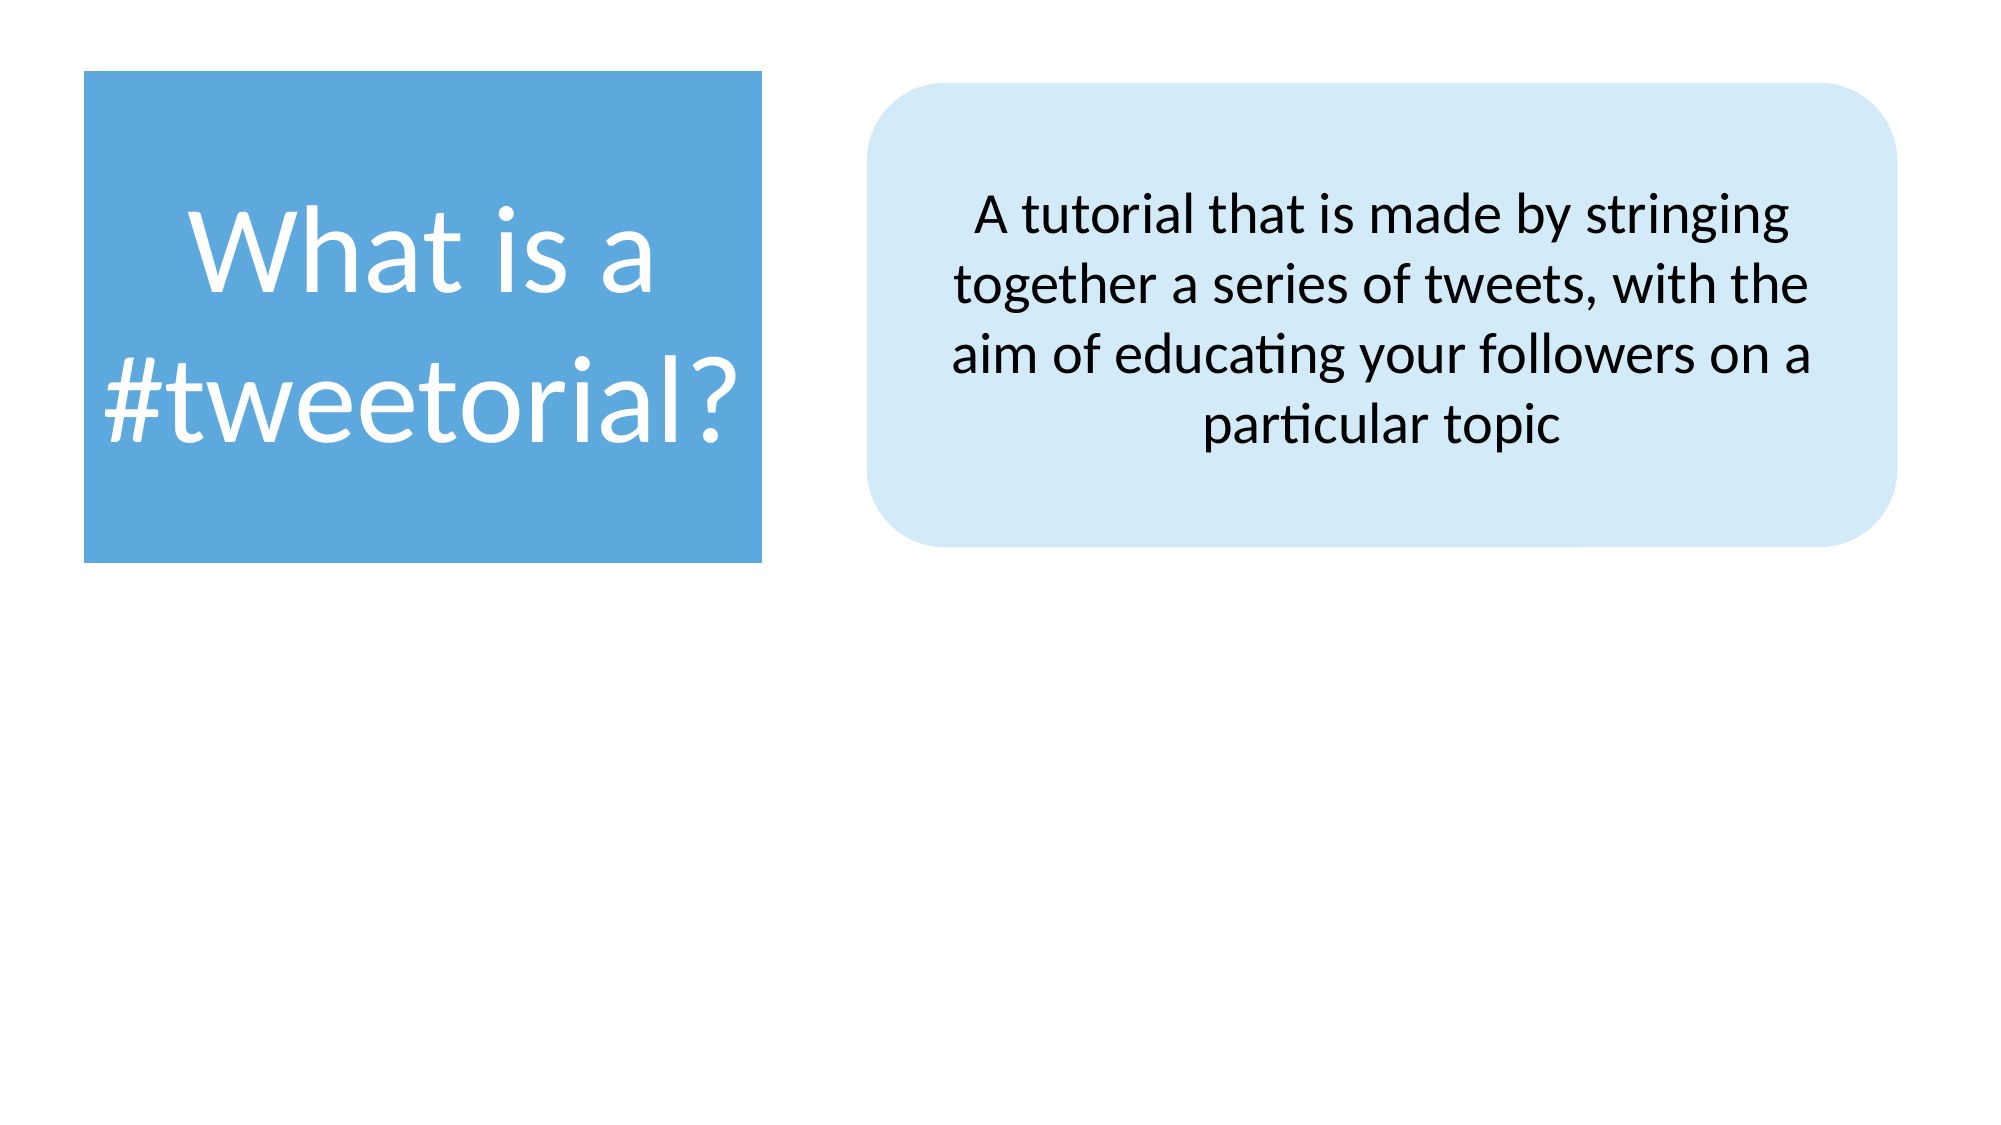

What is a #tweetorial?
A tutorial that is made by stringing together a series of tweets, with the aim of educating your followers on a particular topic